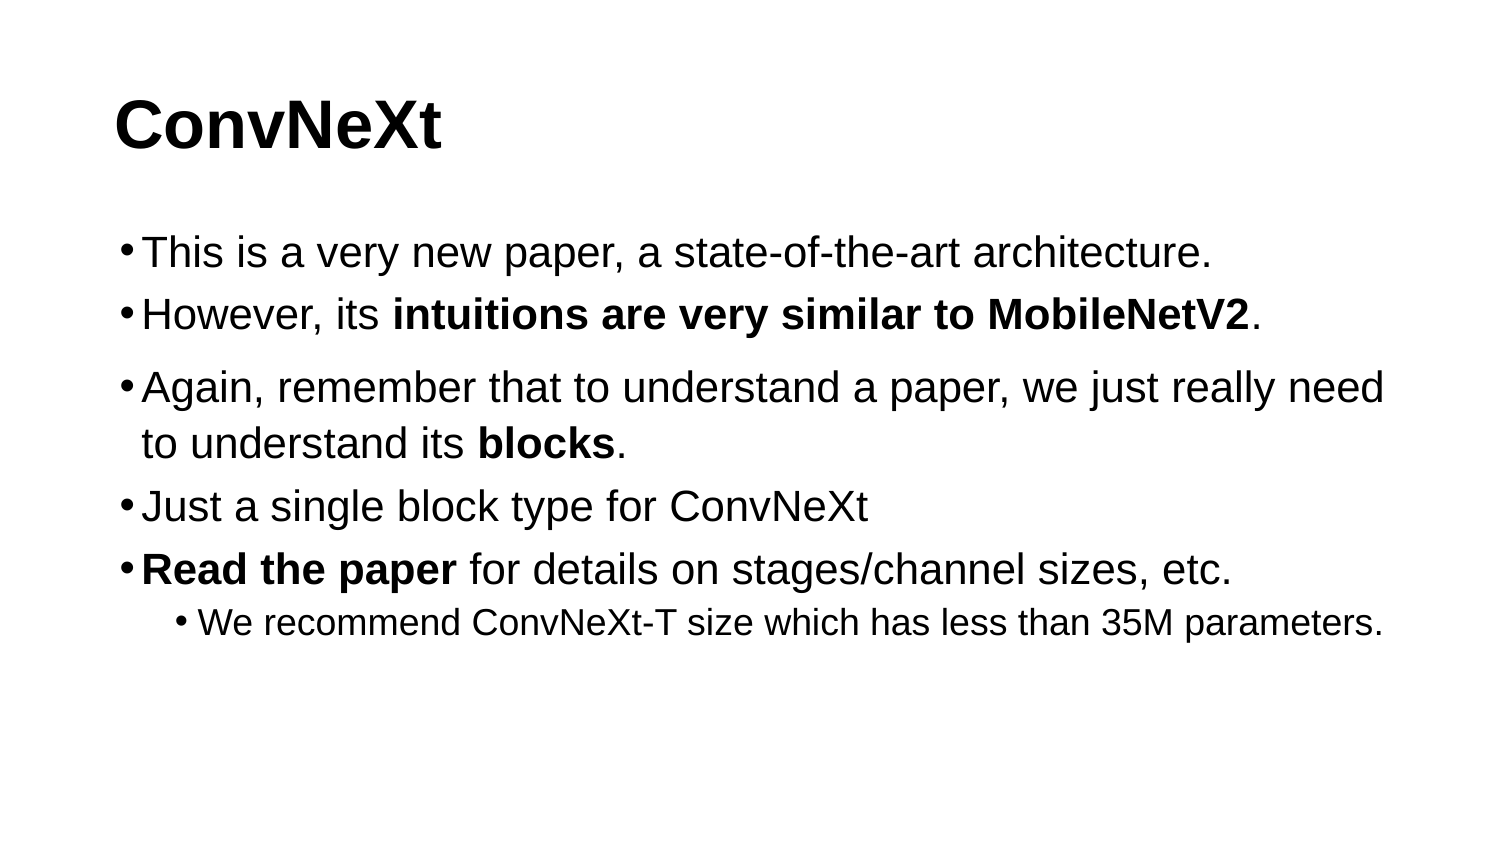

# ConvNeXt
This is a very new paper, a state-of-the-art architecture.
However, its intuitions are very similar to MobileNetV2.
Again, remember that to understand a paper, we just really need to understand its blocks.
Just a single block type for ConvNeXt
Read the paper for details on stages/channel sizes, etc.
We recommend ConvNeXt-T size which has less than 35M parameters.